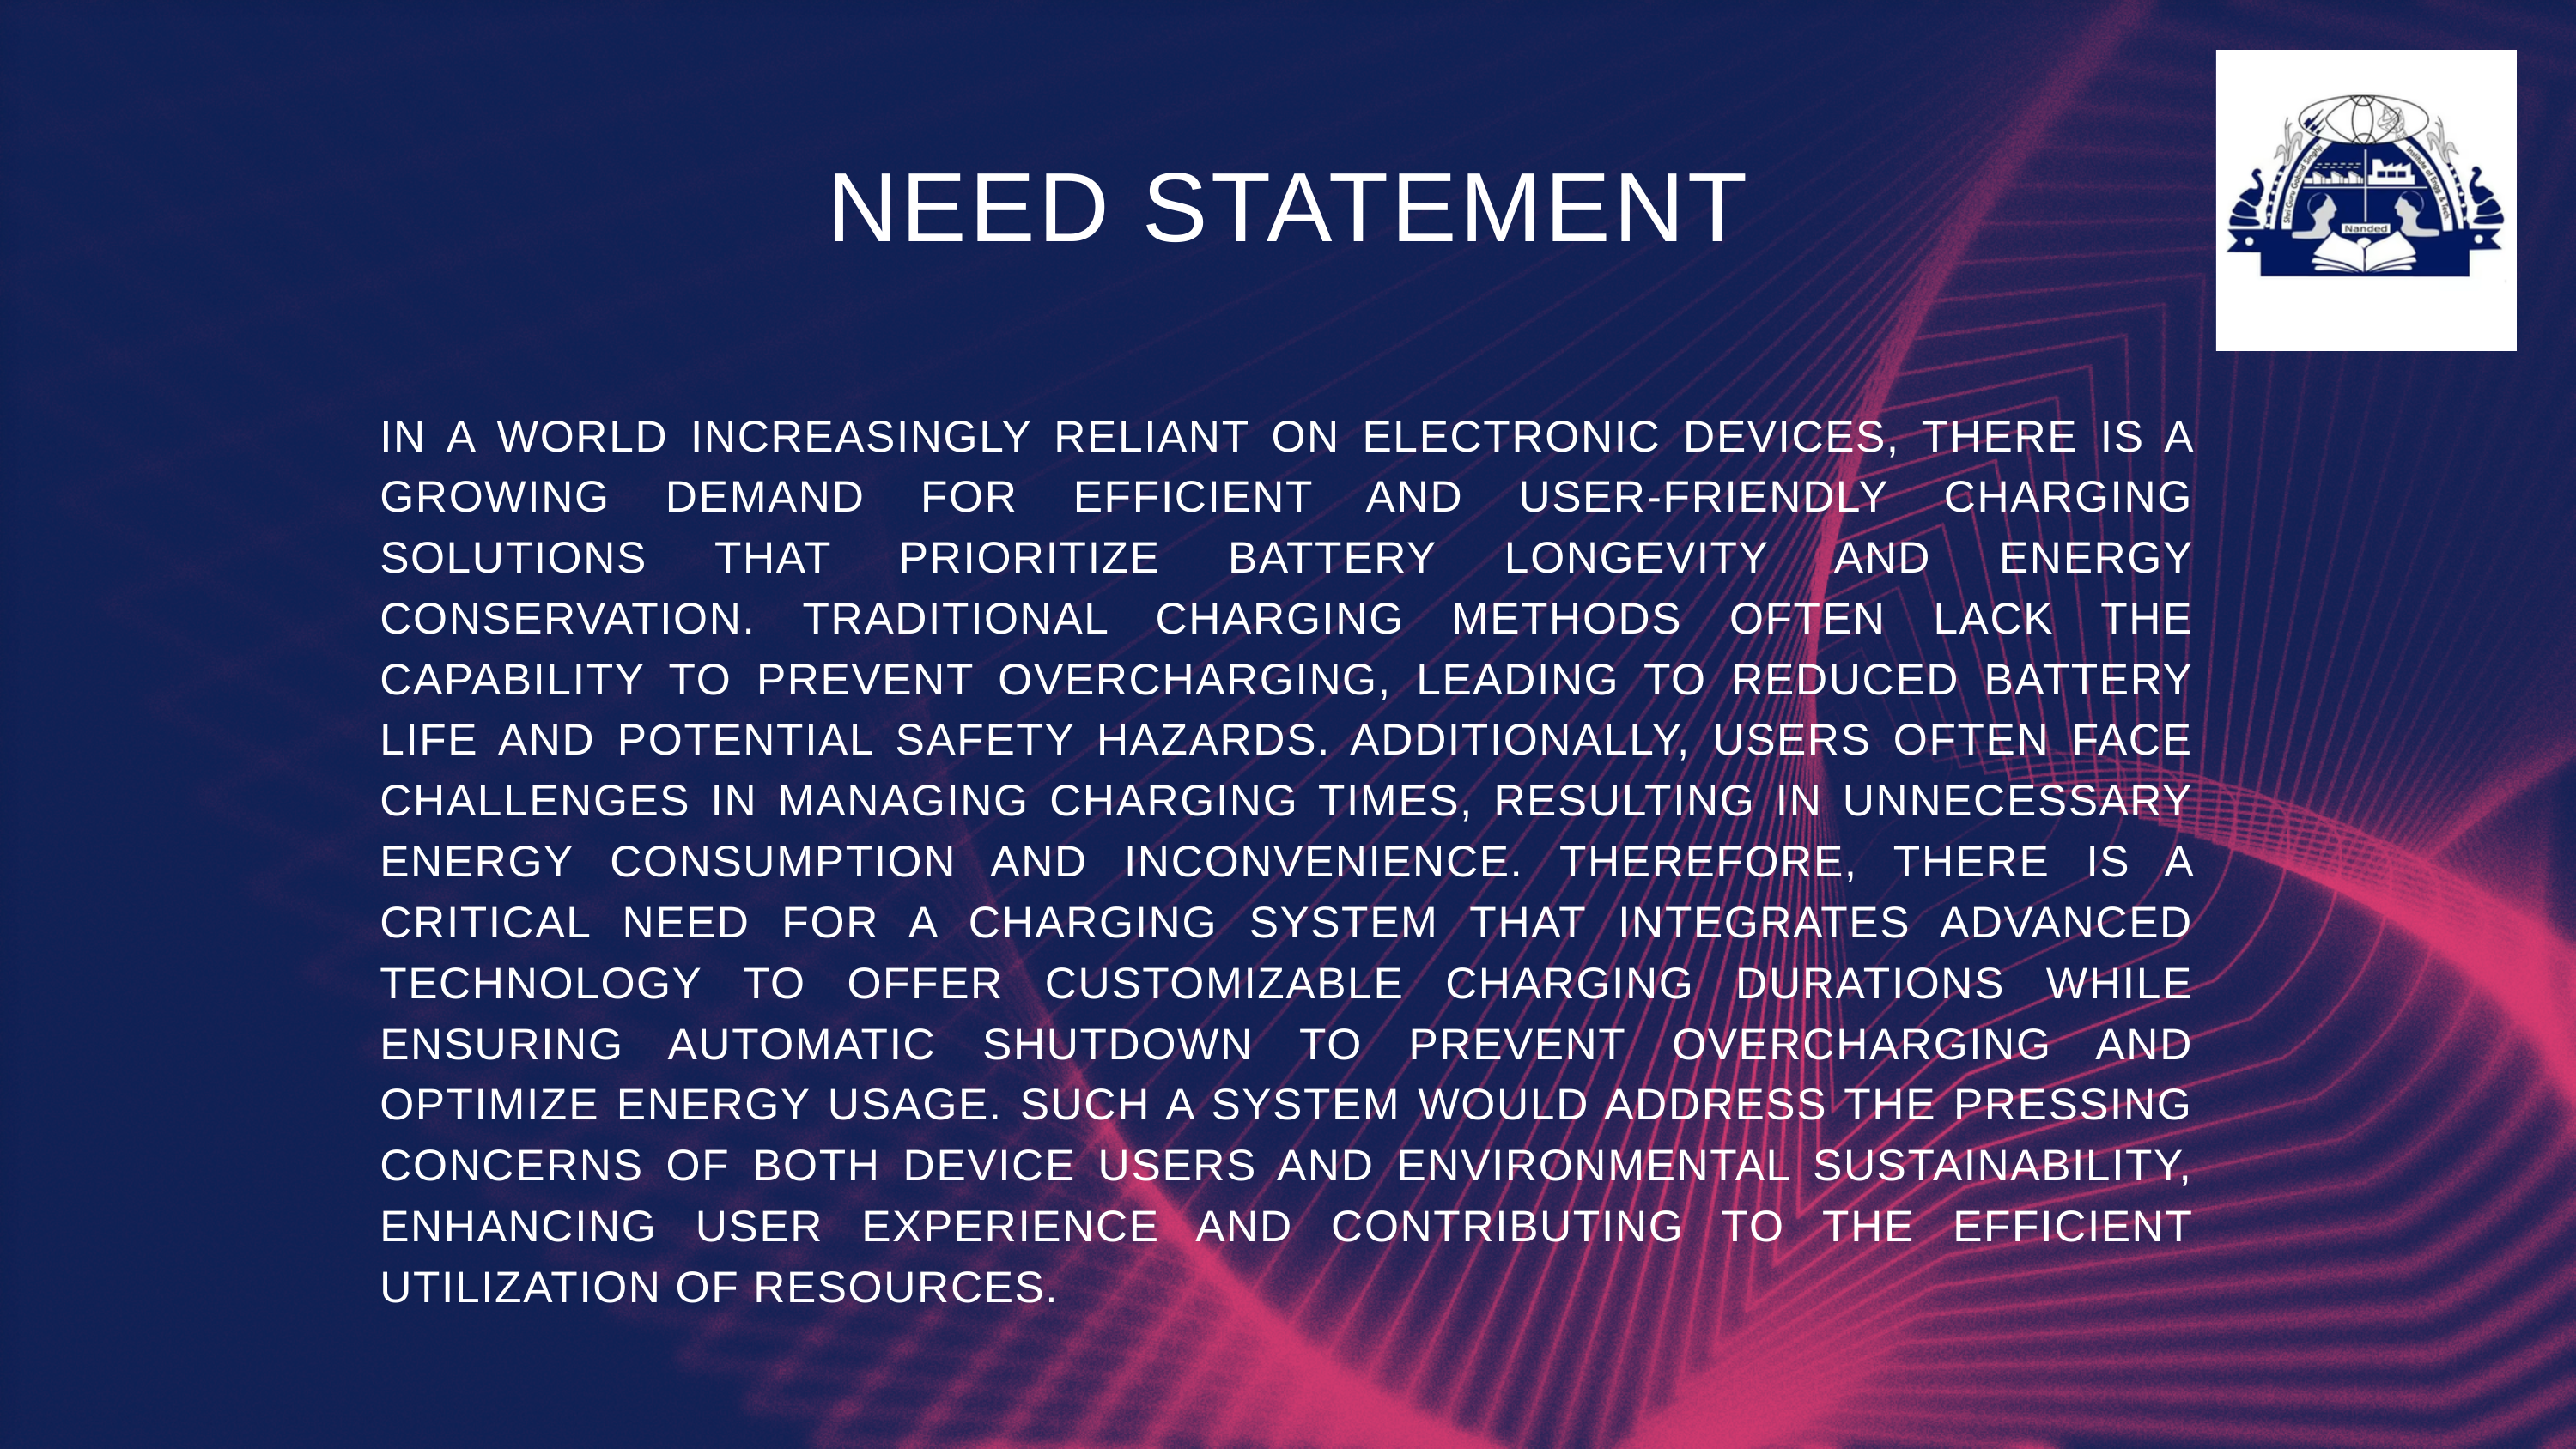

NEED STATEMENT
IN A WORLD INCREASINGLY RELIANT ON ELECTRONIC DEVICES, THERE IS A GROWING DEMAND FOR EFFICIENT AND USER-FRIENDLY CHARGING SOLUTIONS THAT PRIORITIZE BATTERY LONGEVITY AND ENERGY CONSERVATION. TRADITIONAL CHARGING METHODS OFTEN LACK THE CAPABILITY TO PREVENT OVERCHARGING, LEADING TO REDUCED BATTERY LIFE AND POTENTIAL SAFETY HAZARDS. ADDITIONALLY, USERS OFTEN FACE CHALLENGES IN MANAGING CHARGING TIMES, RESULTING IN UNNECESSARY ENERGY CONSUMPTION AND INCONVENIENCE. THEREFORE, THERE IS A CRITICAL NEED FOR A CHARGING SYSTEM THAT INTEGRATES ADVANCED TECHNOLOGY TO OFFER CUSTOMIZABLE CHARGING DURATIONS WHILE ENSURING AUTOMATIC SHUTDOWN TO PREVENT OVERCHARGING AND OPTIMIZE ENERGY USAGE. SUCH A SYSTEM WOULD ADDRESS THE PRESSING CONCERNS OF BOTH DEVICE USERS AND ENVIRONMENTAL SUSTAINABILITY, ENHANCING USER EXPERIENCE AND CONTRIBUTING TO THE EFFICIENT UTILIZATION OF RESOURCES.